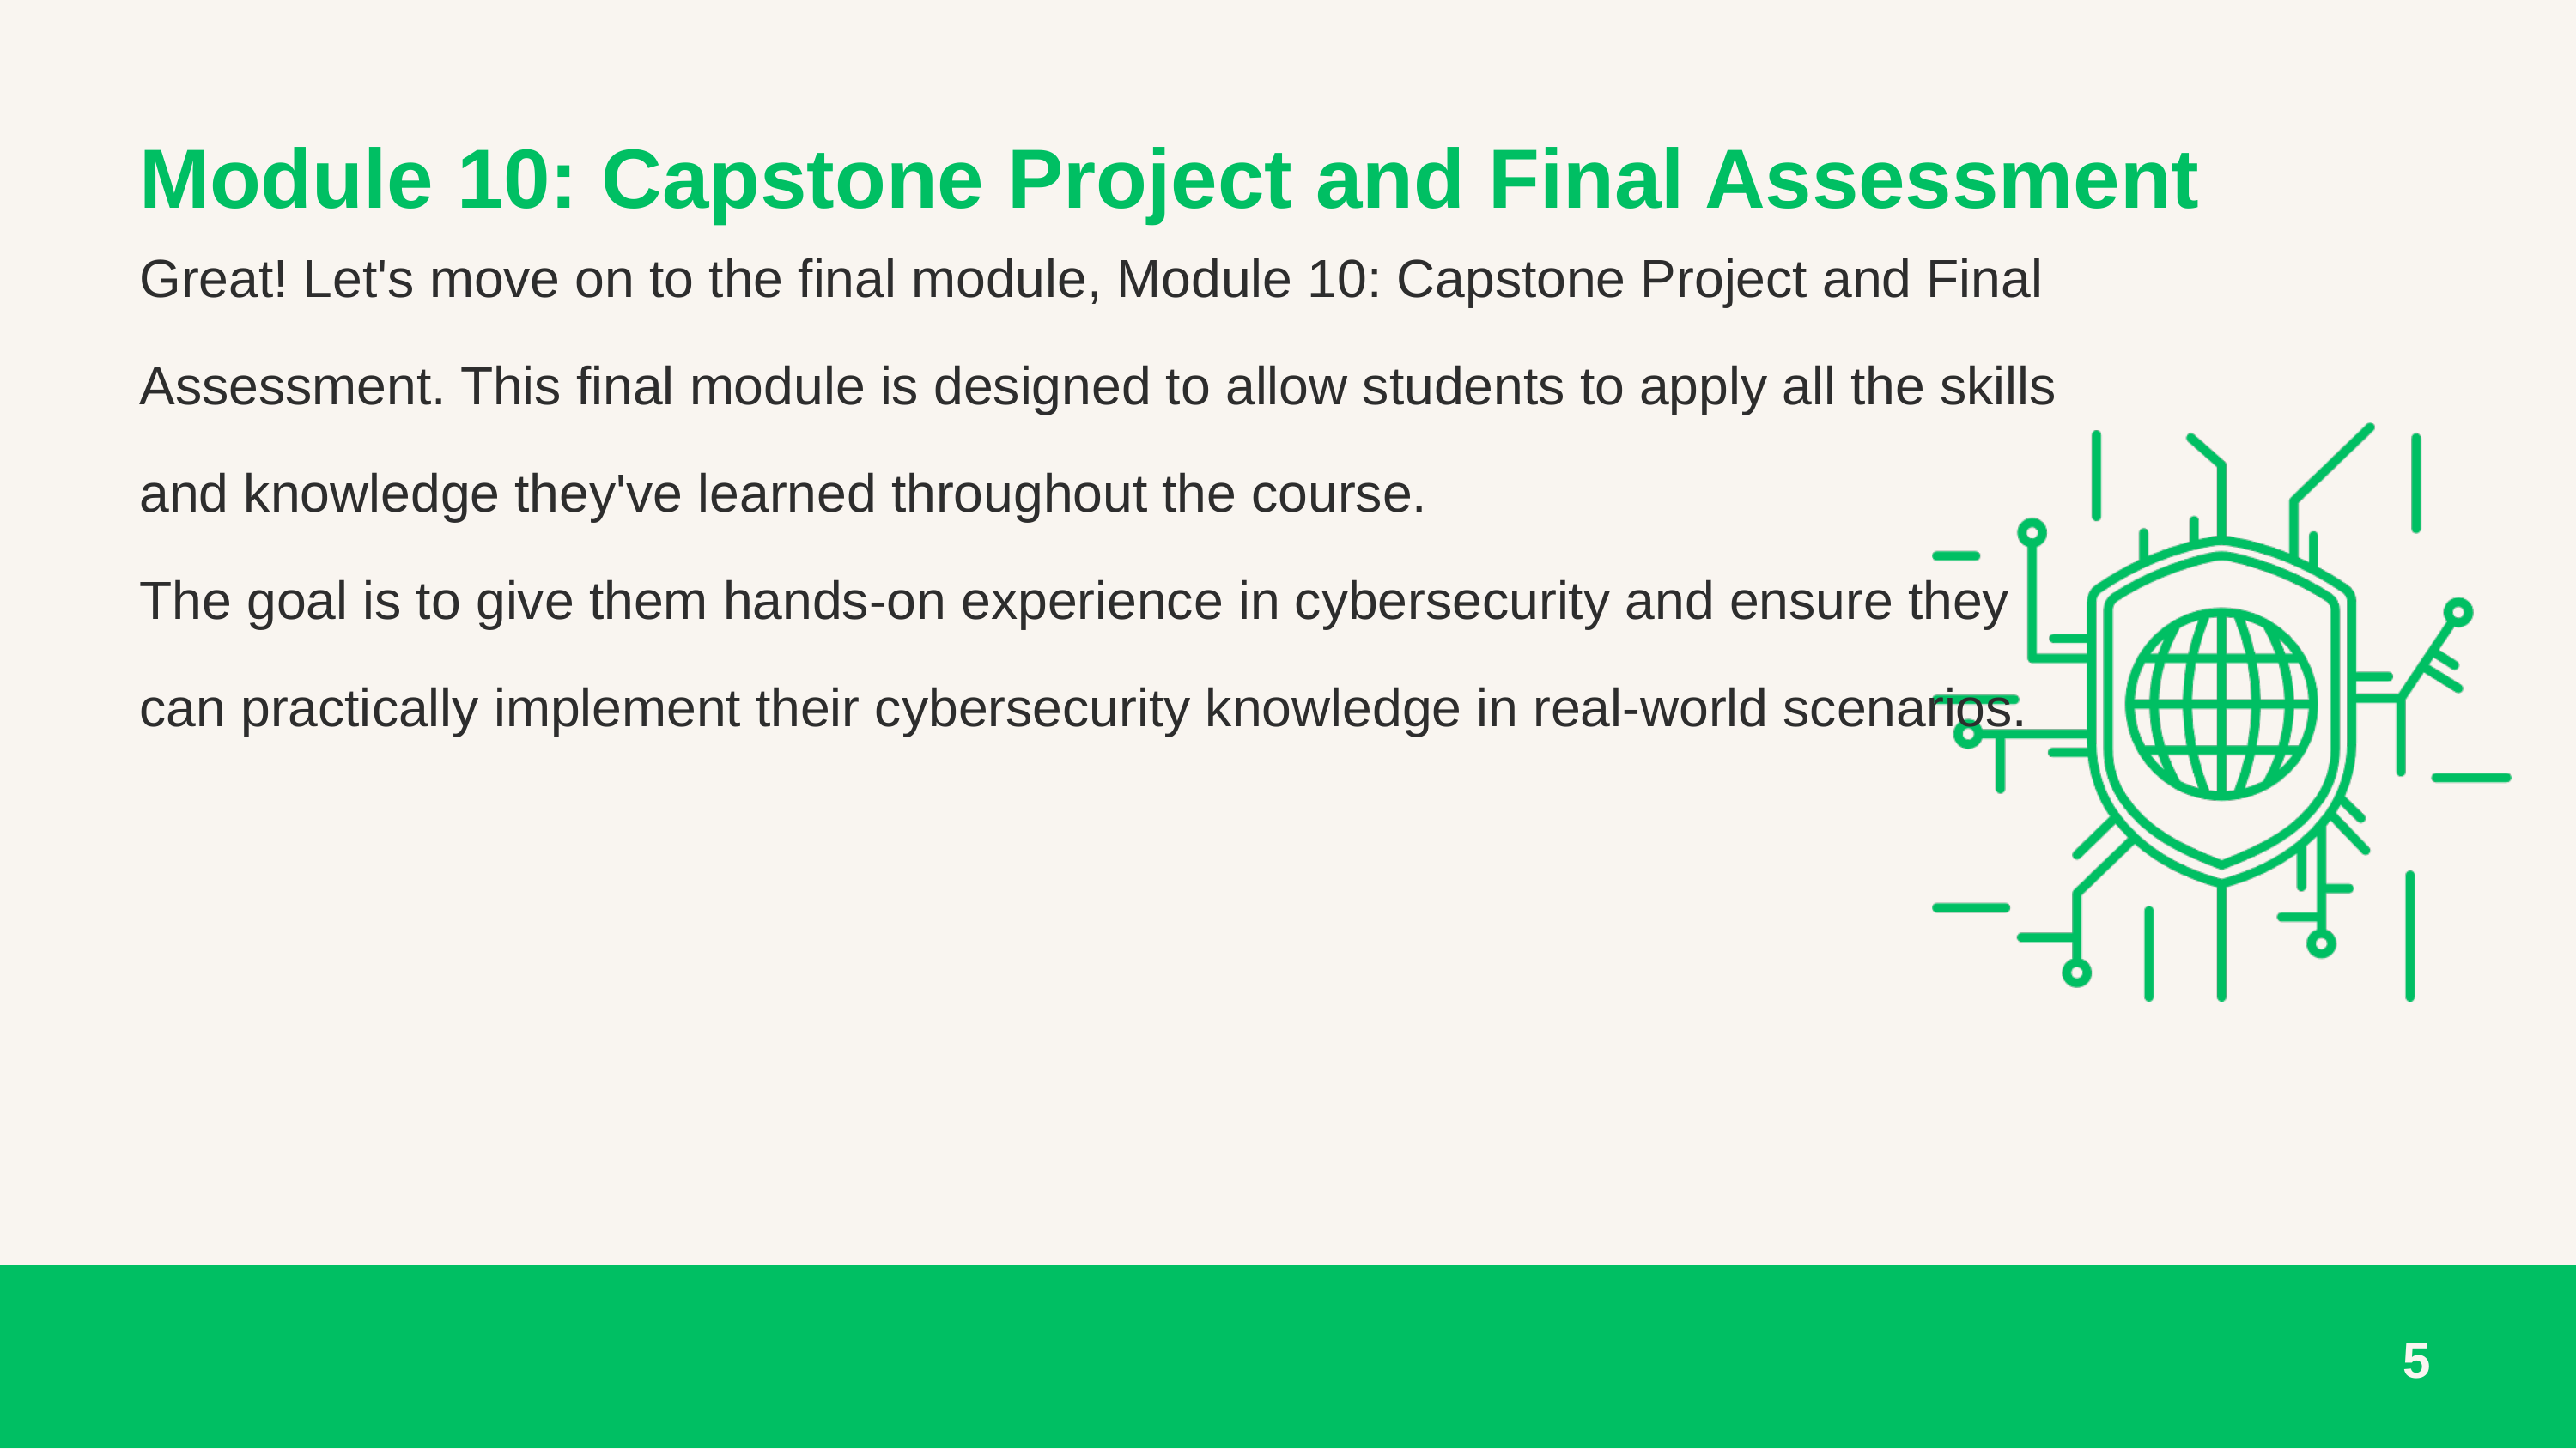

Module 10: Capstone Project and Final Assessment
Great! Let's move on to the final module, Module 10: Capstone Project and Final Assessment. This final module is designed to allow students to apply all the skills and knowledge they've learned throughout the course.
The goal is to give them hands-on experience in cybersecurity and ensure they can practically implement their cybersecurity knowledge in real-world scenarios.

5